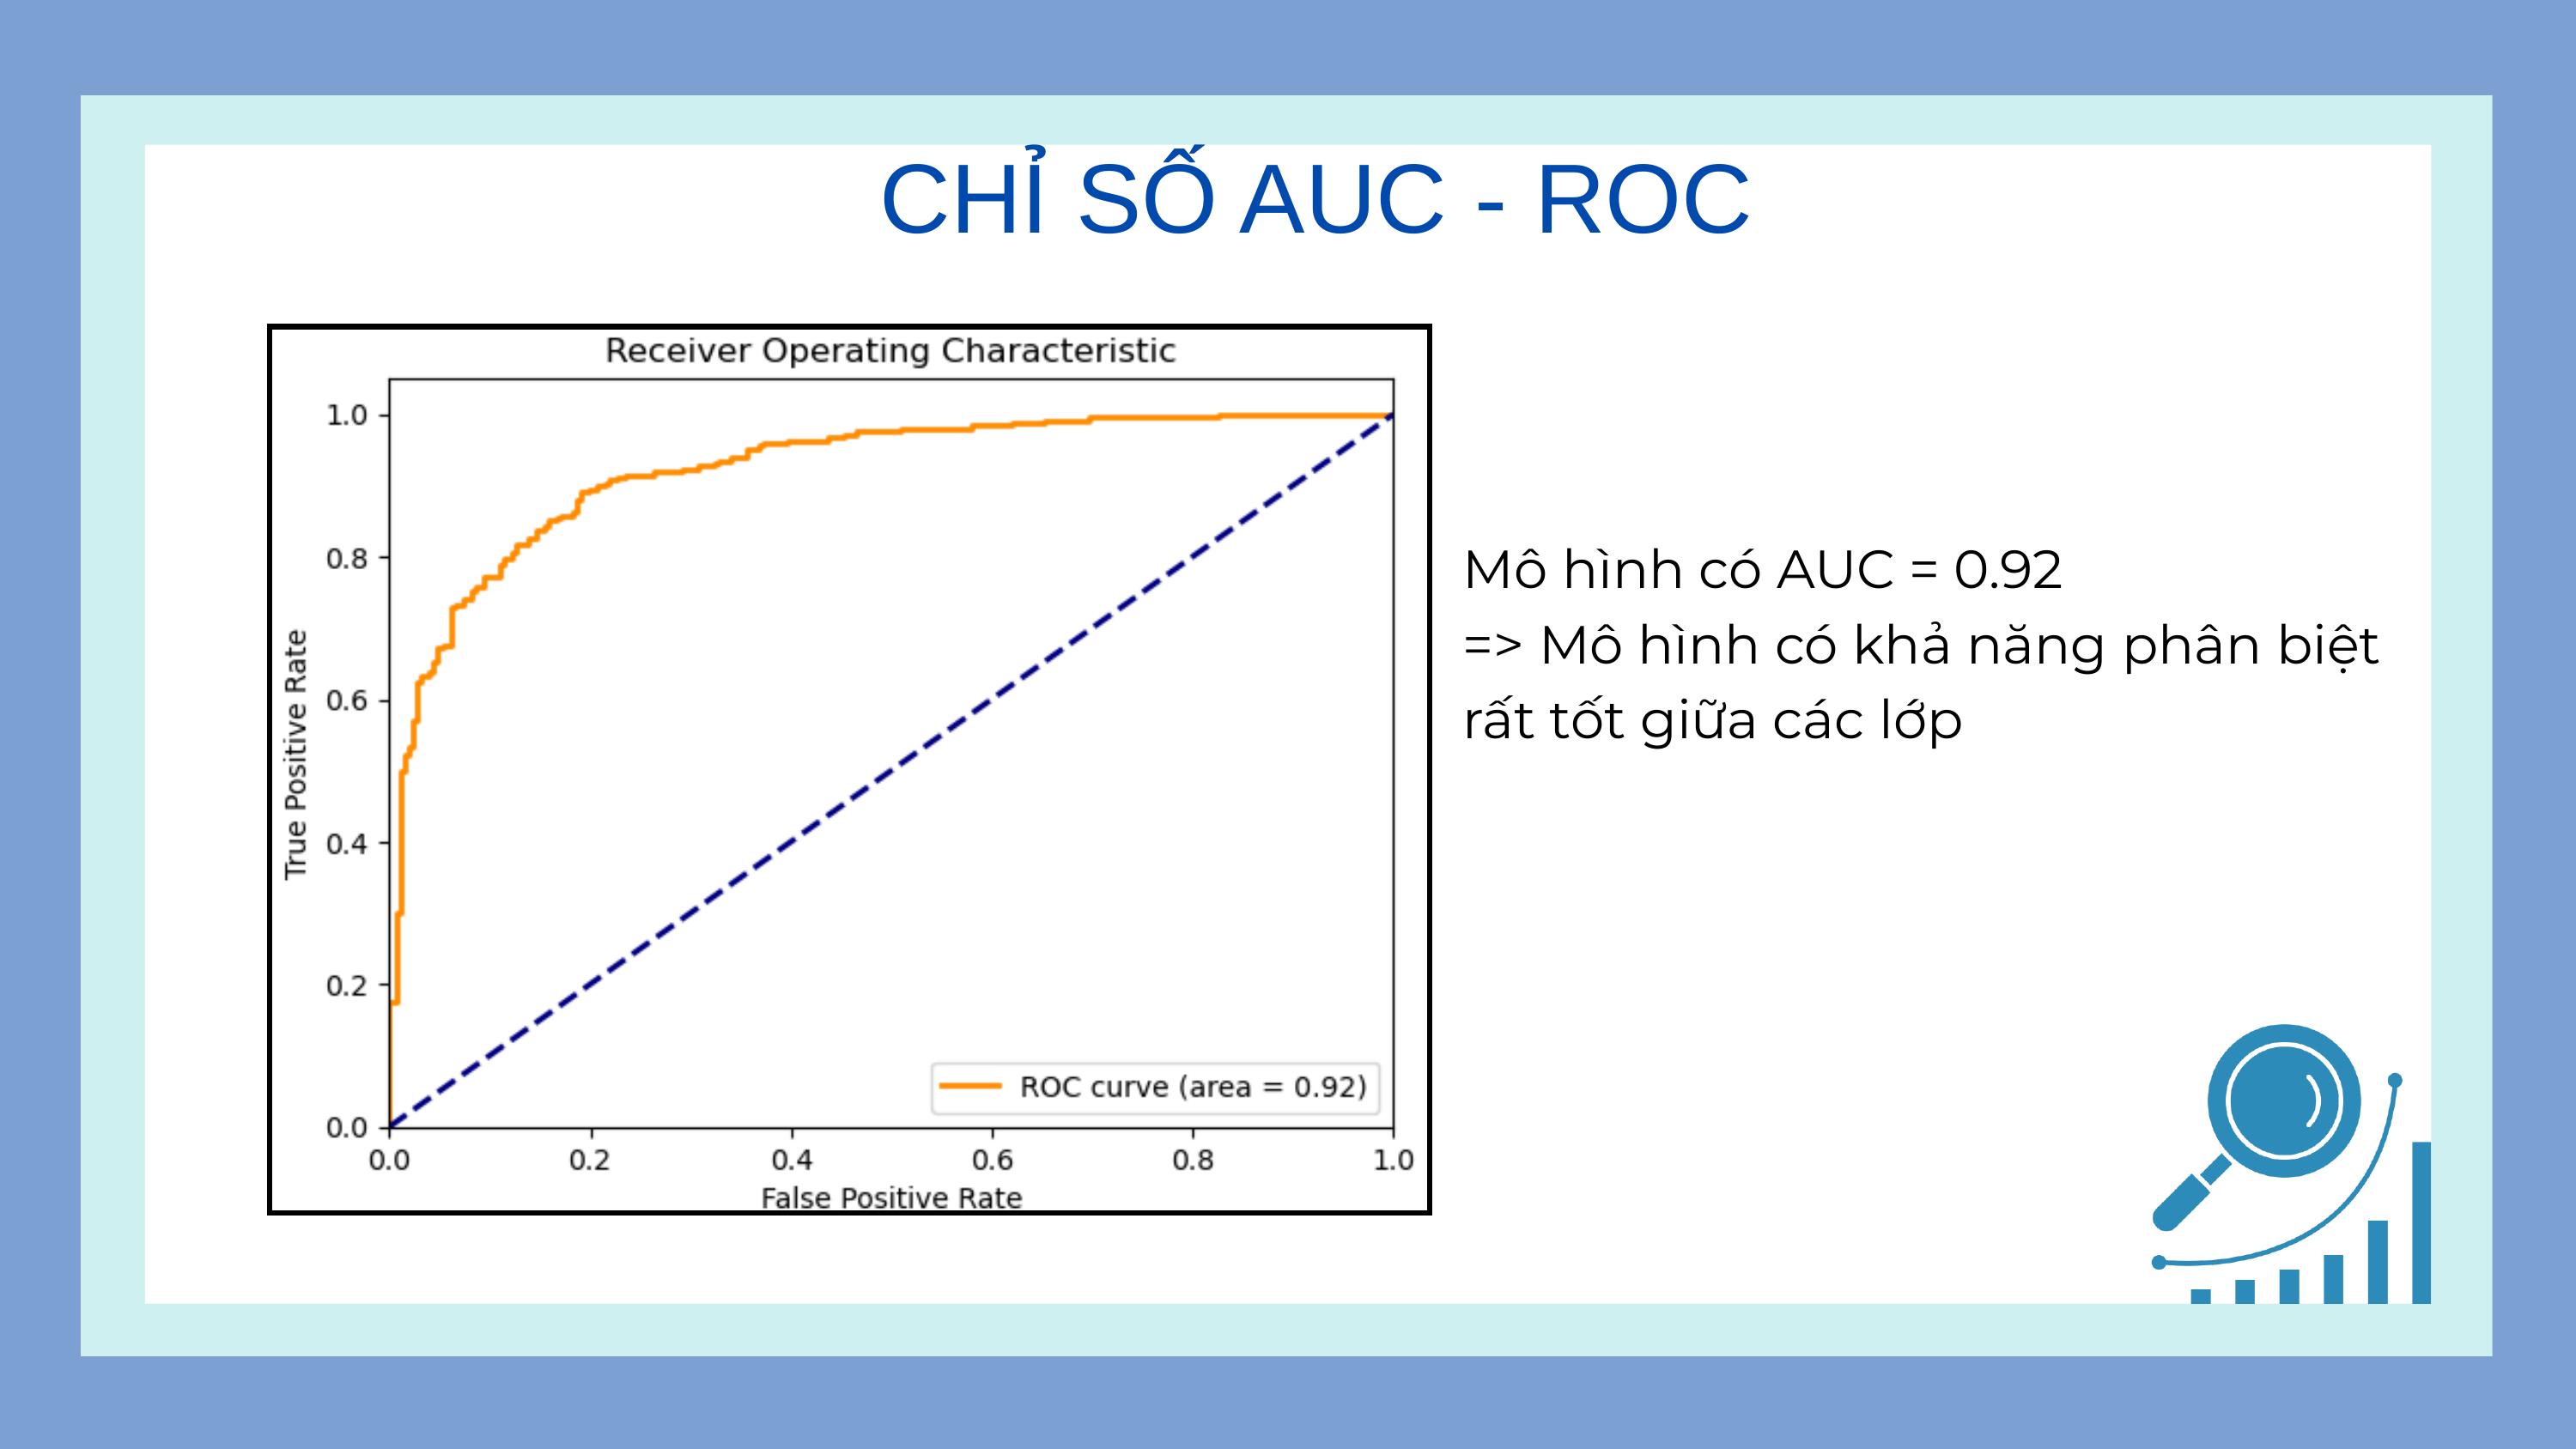

CHỈ SỐ AUC - ROC

Mô hình có AUC = 0.92
=> Mô hình có khả năng phân biệt rất tốt giữa các lớp